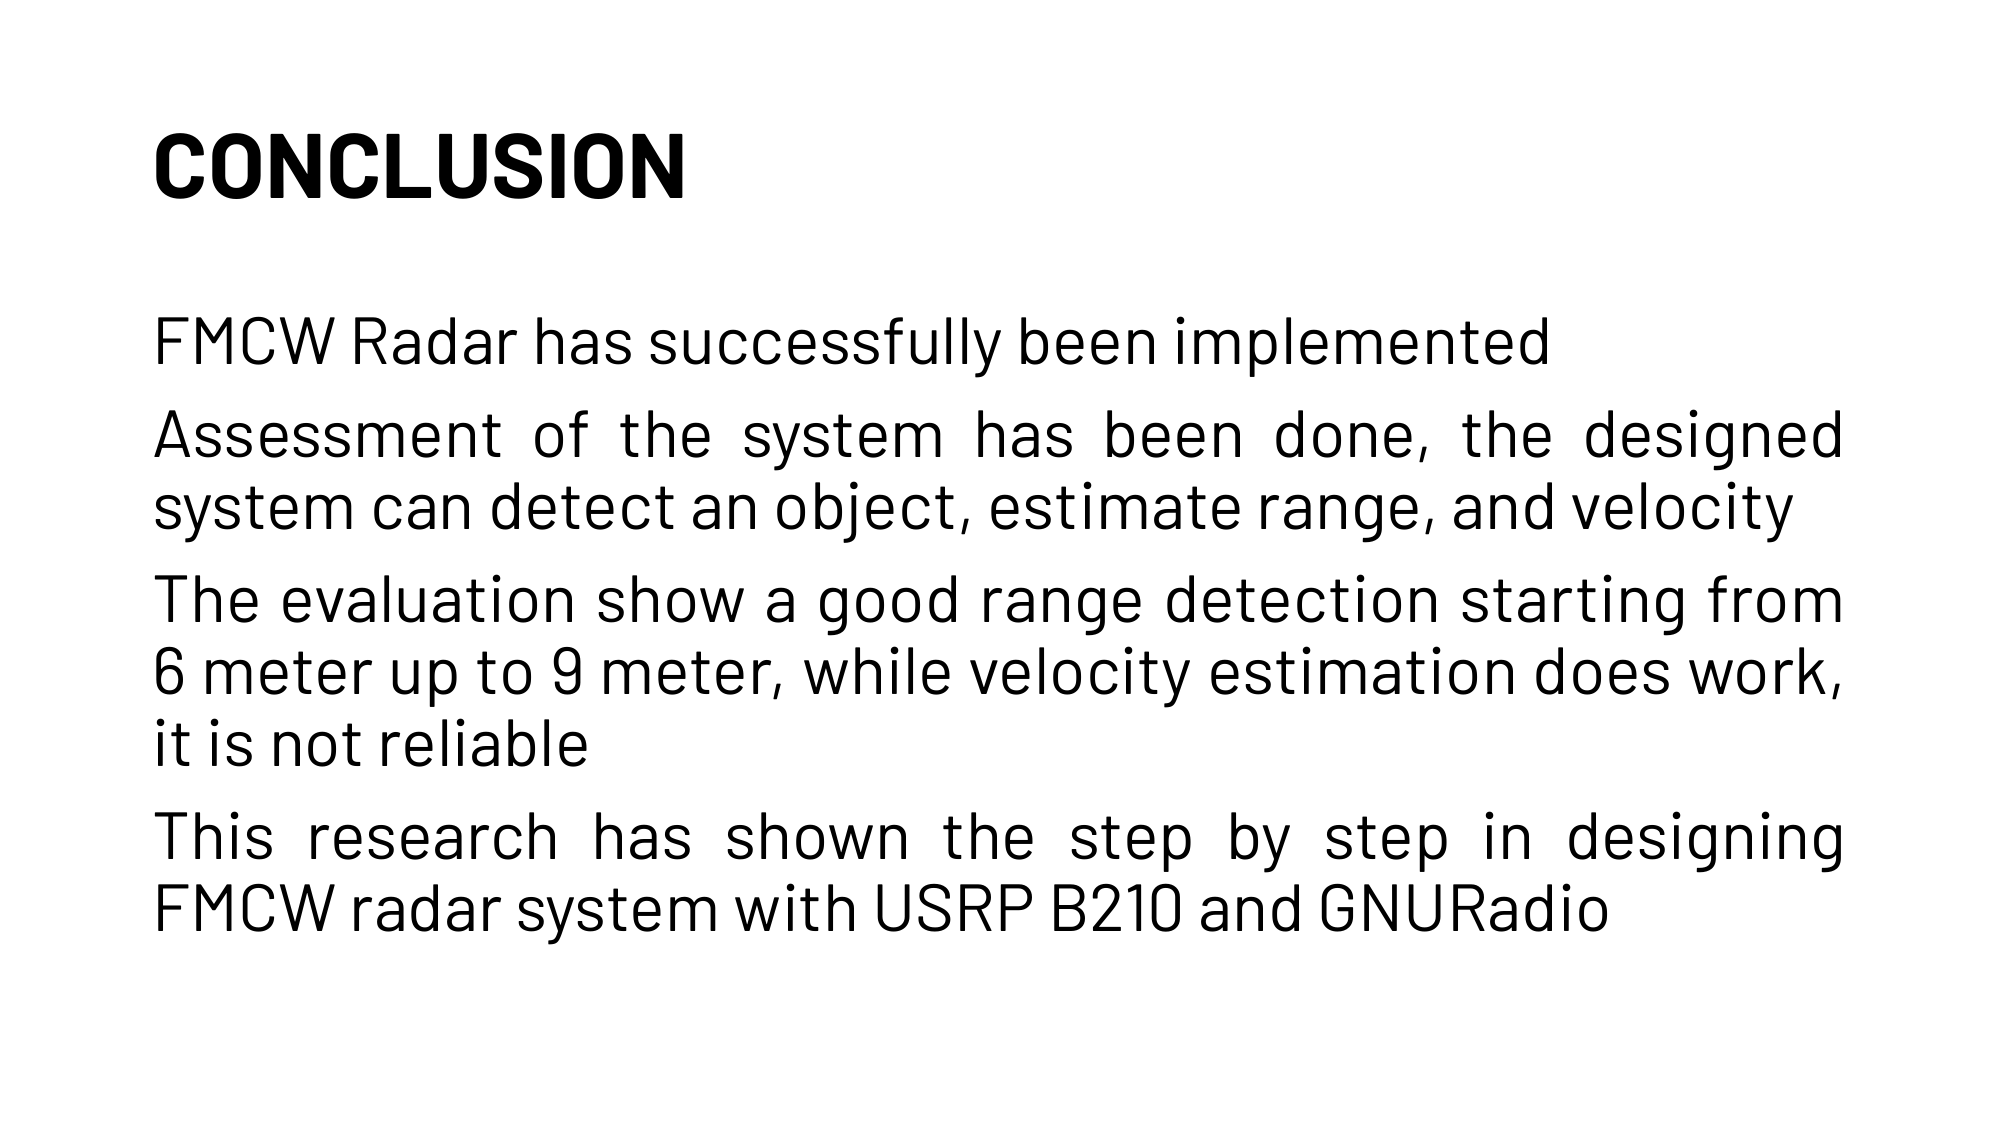

# CONCLUSION
FMCW Radar has successfully been implemented
Assessment of the system has been done, the designed system can detect an object, estimate range, and velocity
The evaluation show a good range detection starting from 6 meter up to 9 meter, while velocity estimation does work, it is not reliable
This research has shown the step by step in designing FMCW radar system with USRP B210 and GNURadio